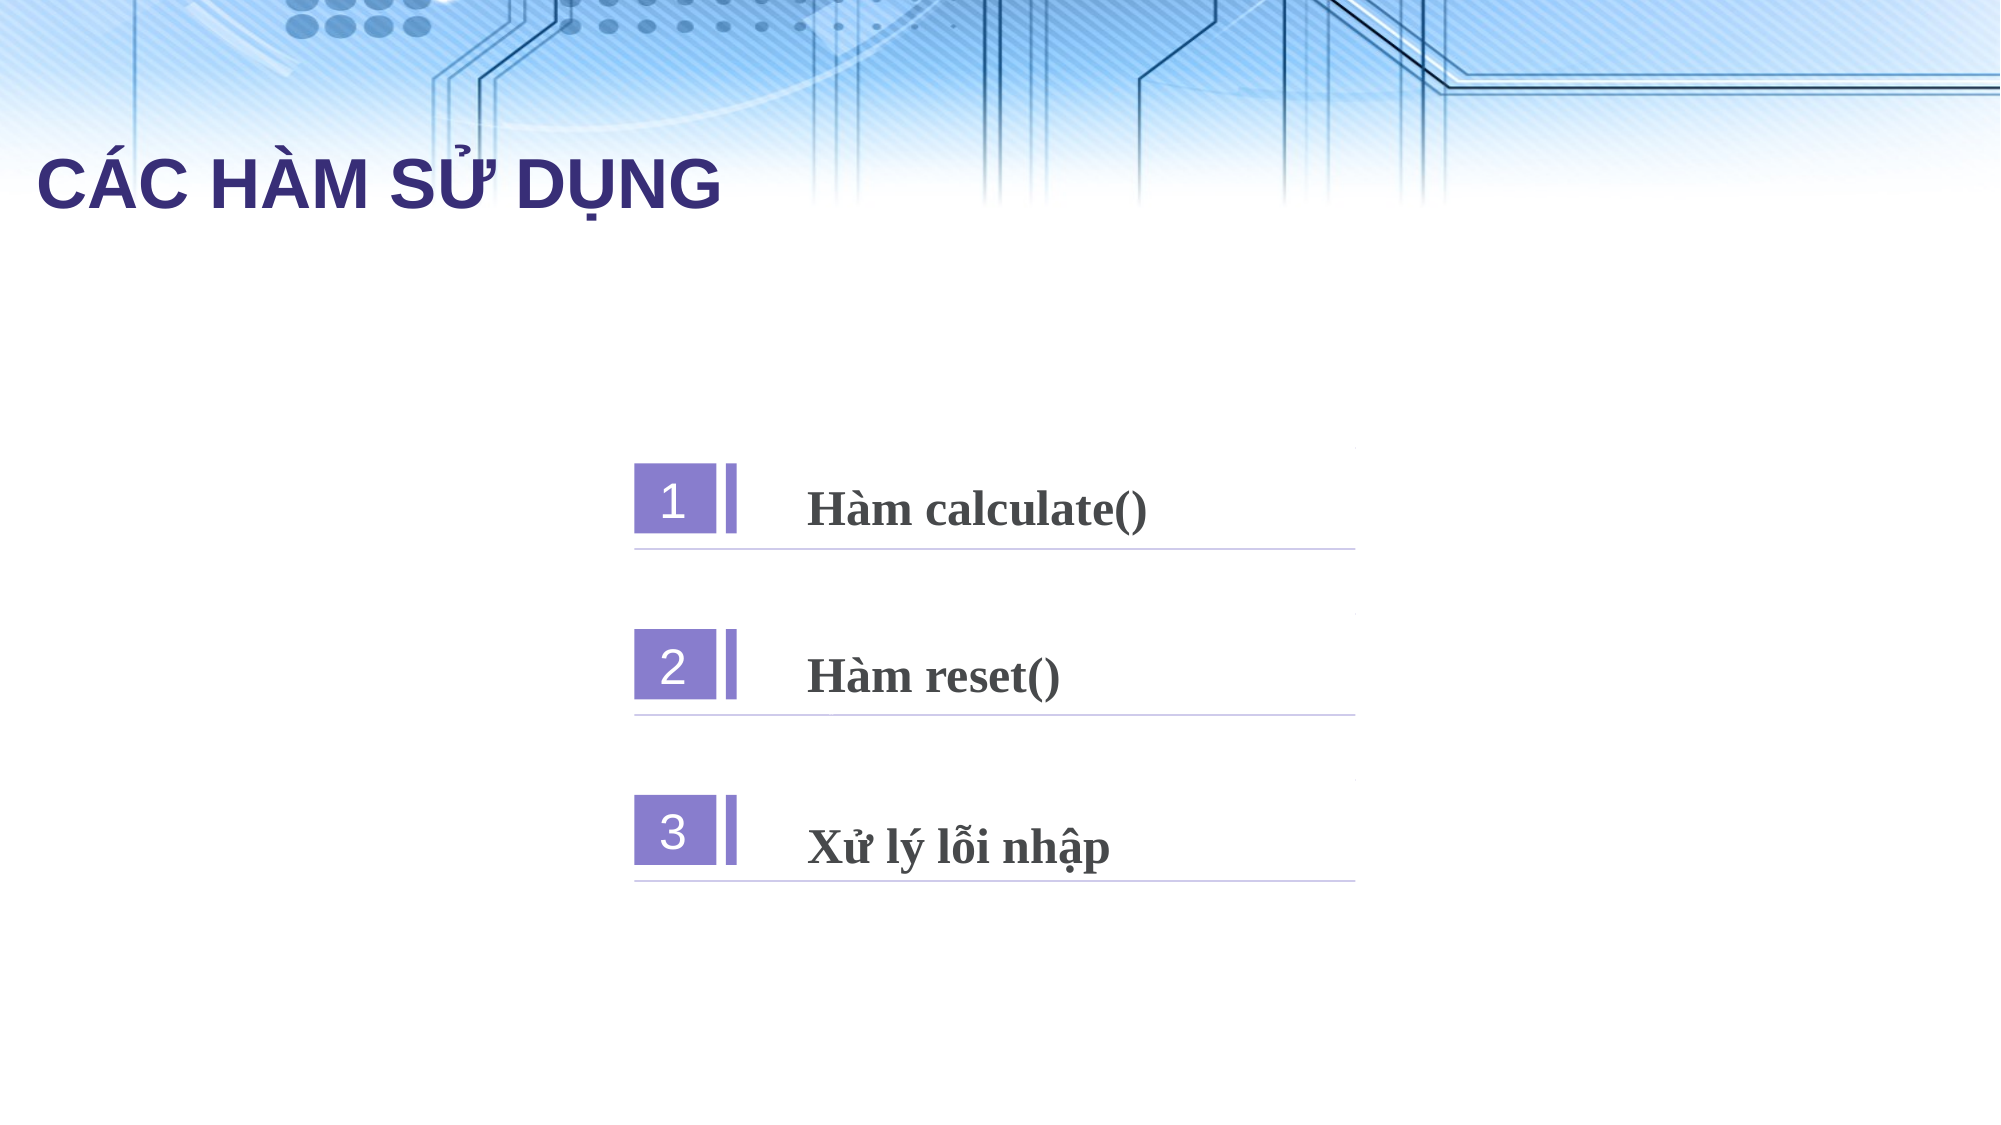

CÁC HÀM SỬ DỤNG
Hàm calculate()
HàHàm calculate()
m calcuHàm calculate()
late()
Hàm calculate()

1
Hàm calculate()
Hàm rHàm reset()
et()HàHàm reset()
m reset()

2
Hàm reset()

Xử lý lỗi nhập

3

Xử lý lỗi nhập